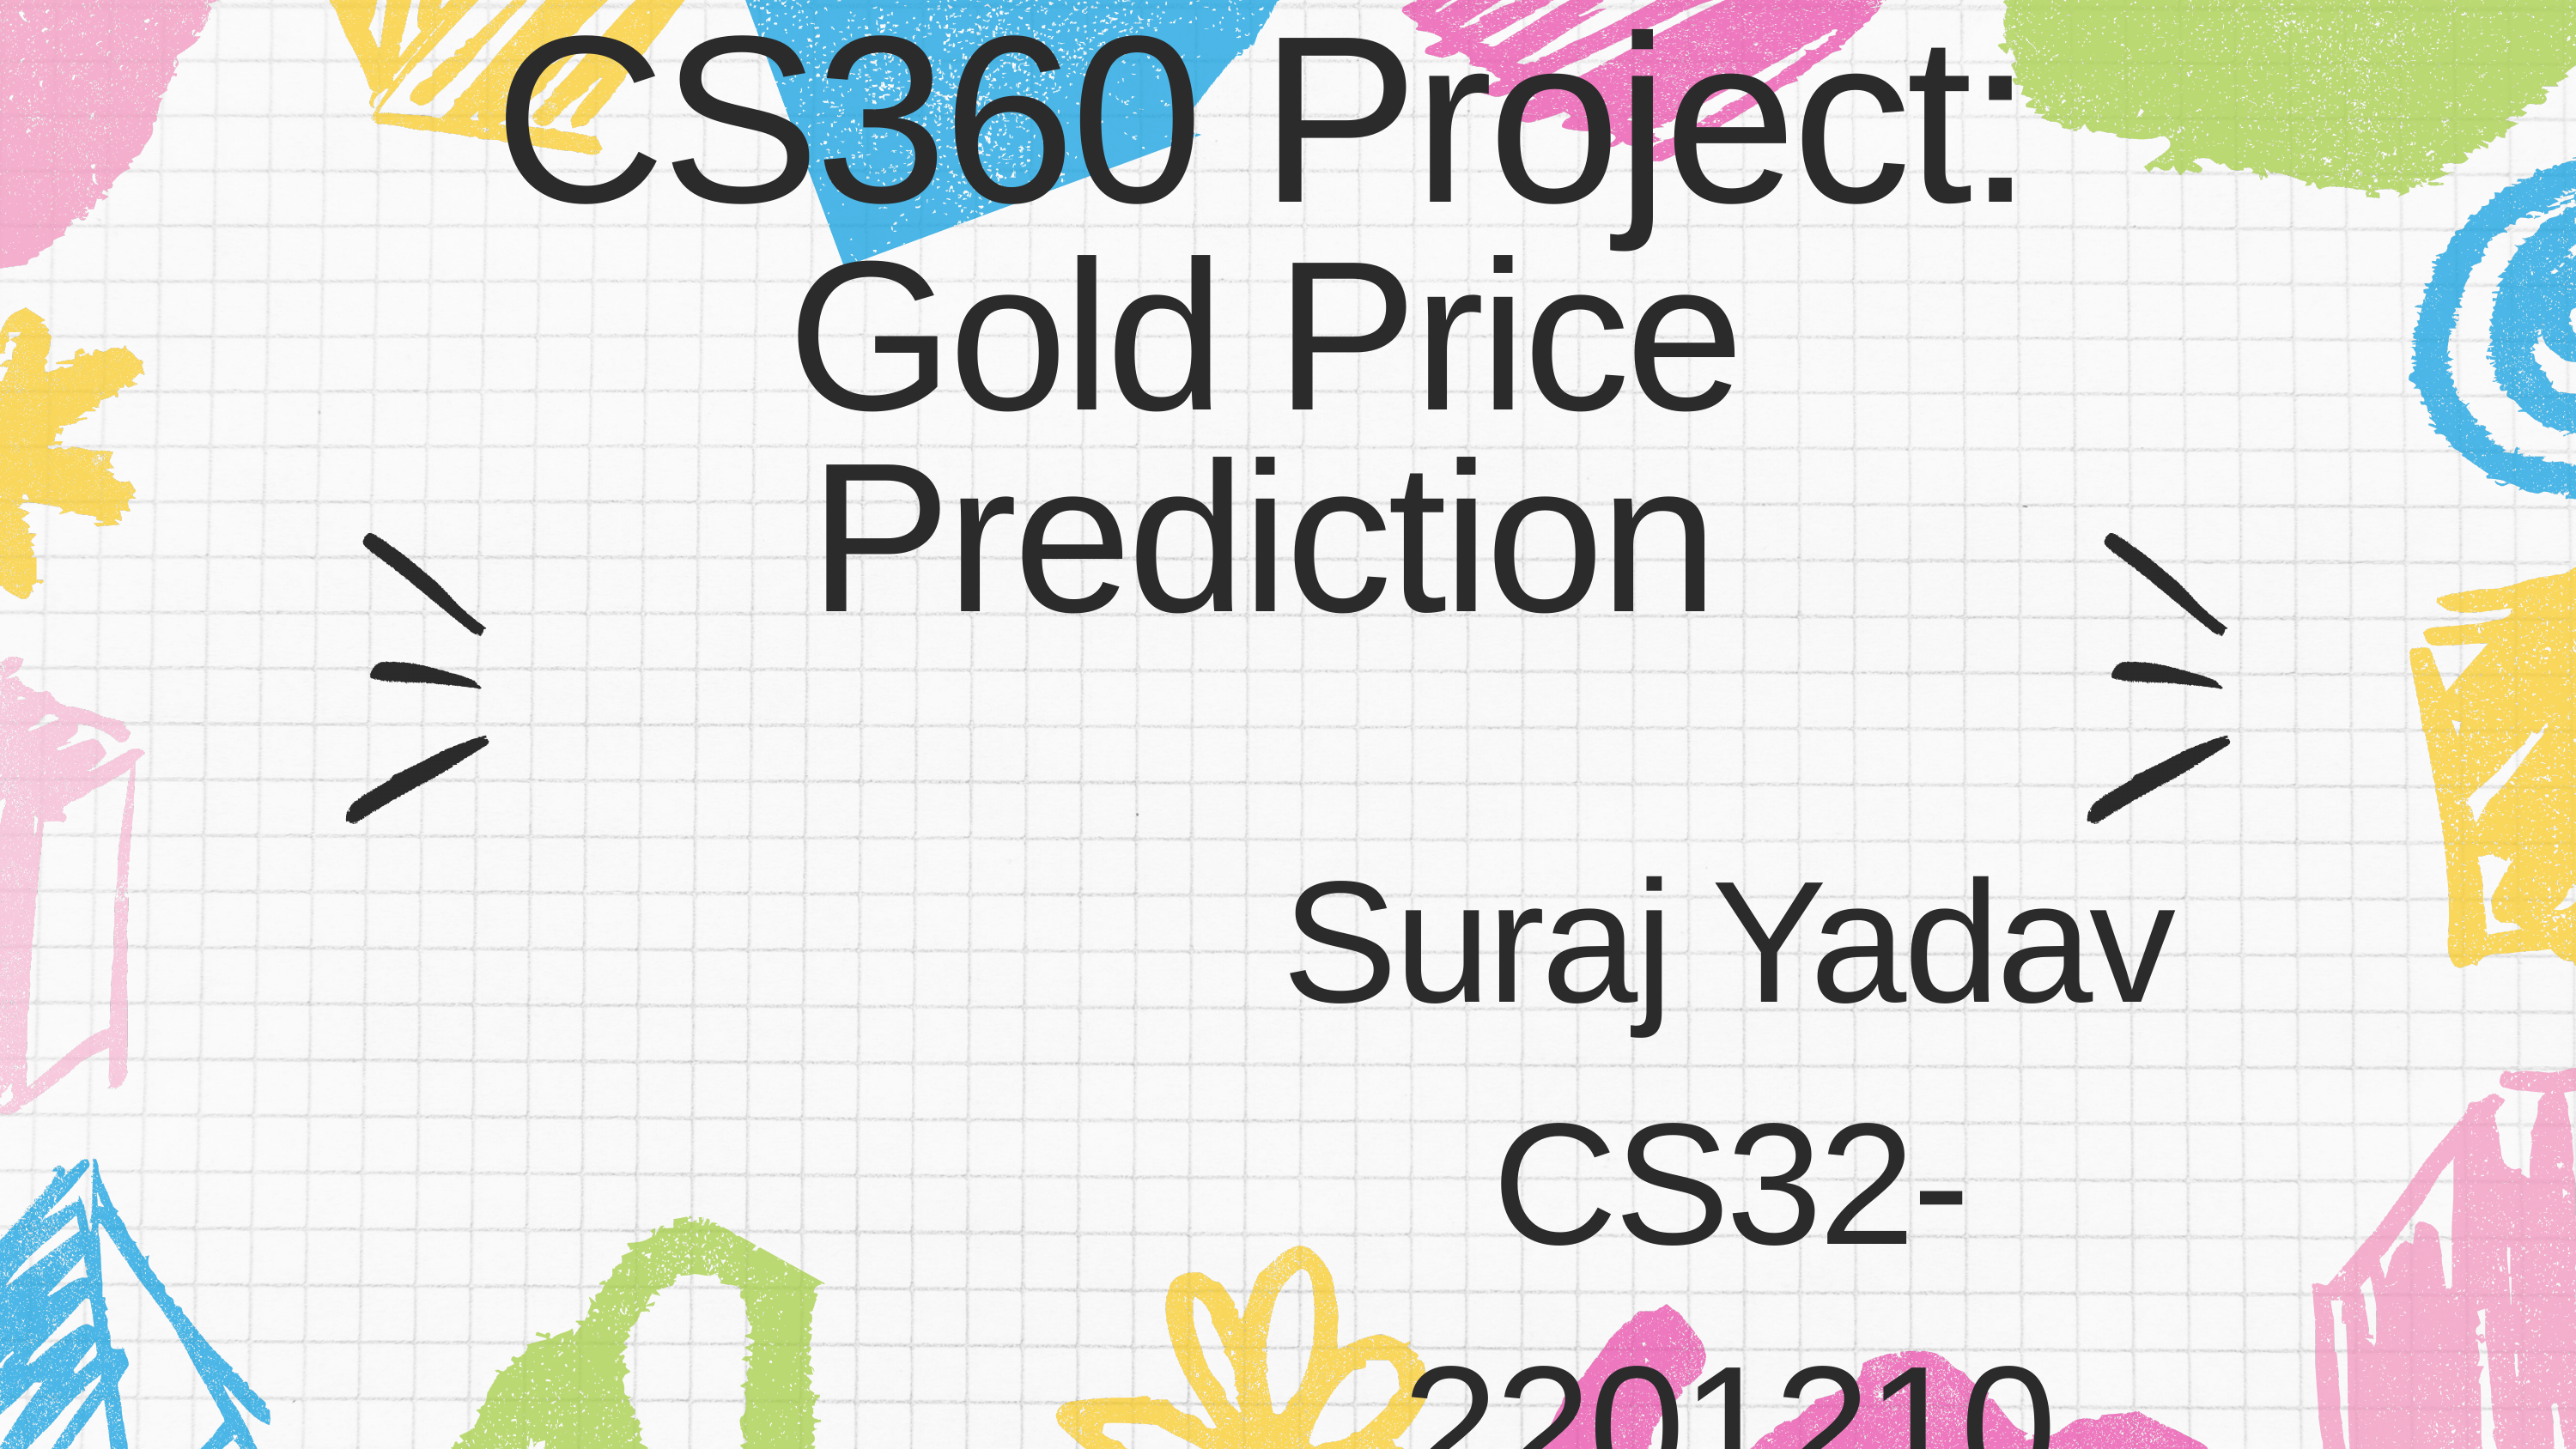

CS360 Project:
Gold Price Prediction

Suraj Yadav
CS32-2201210